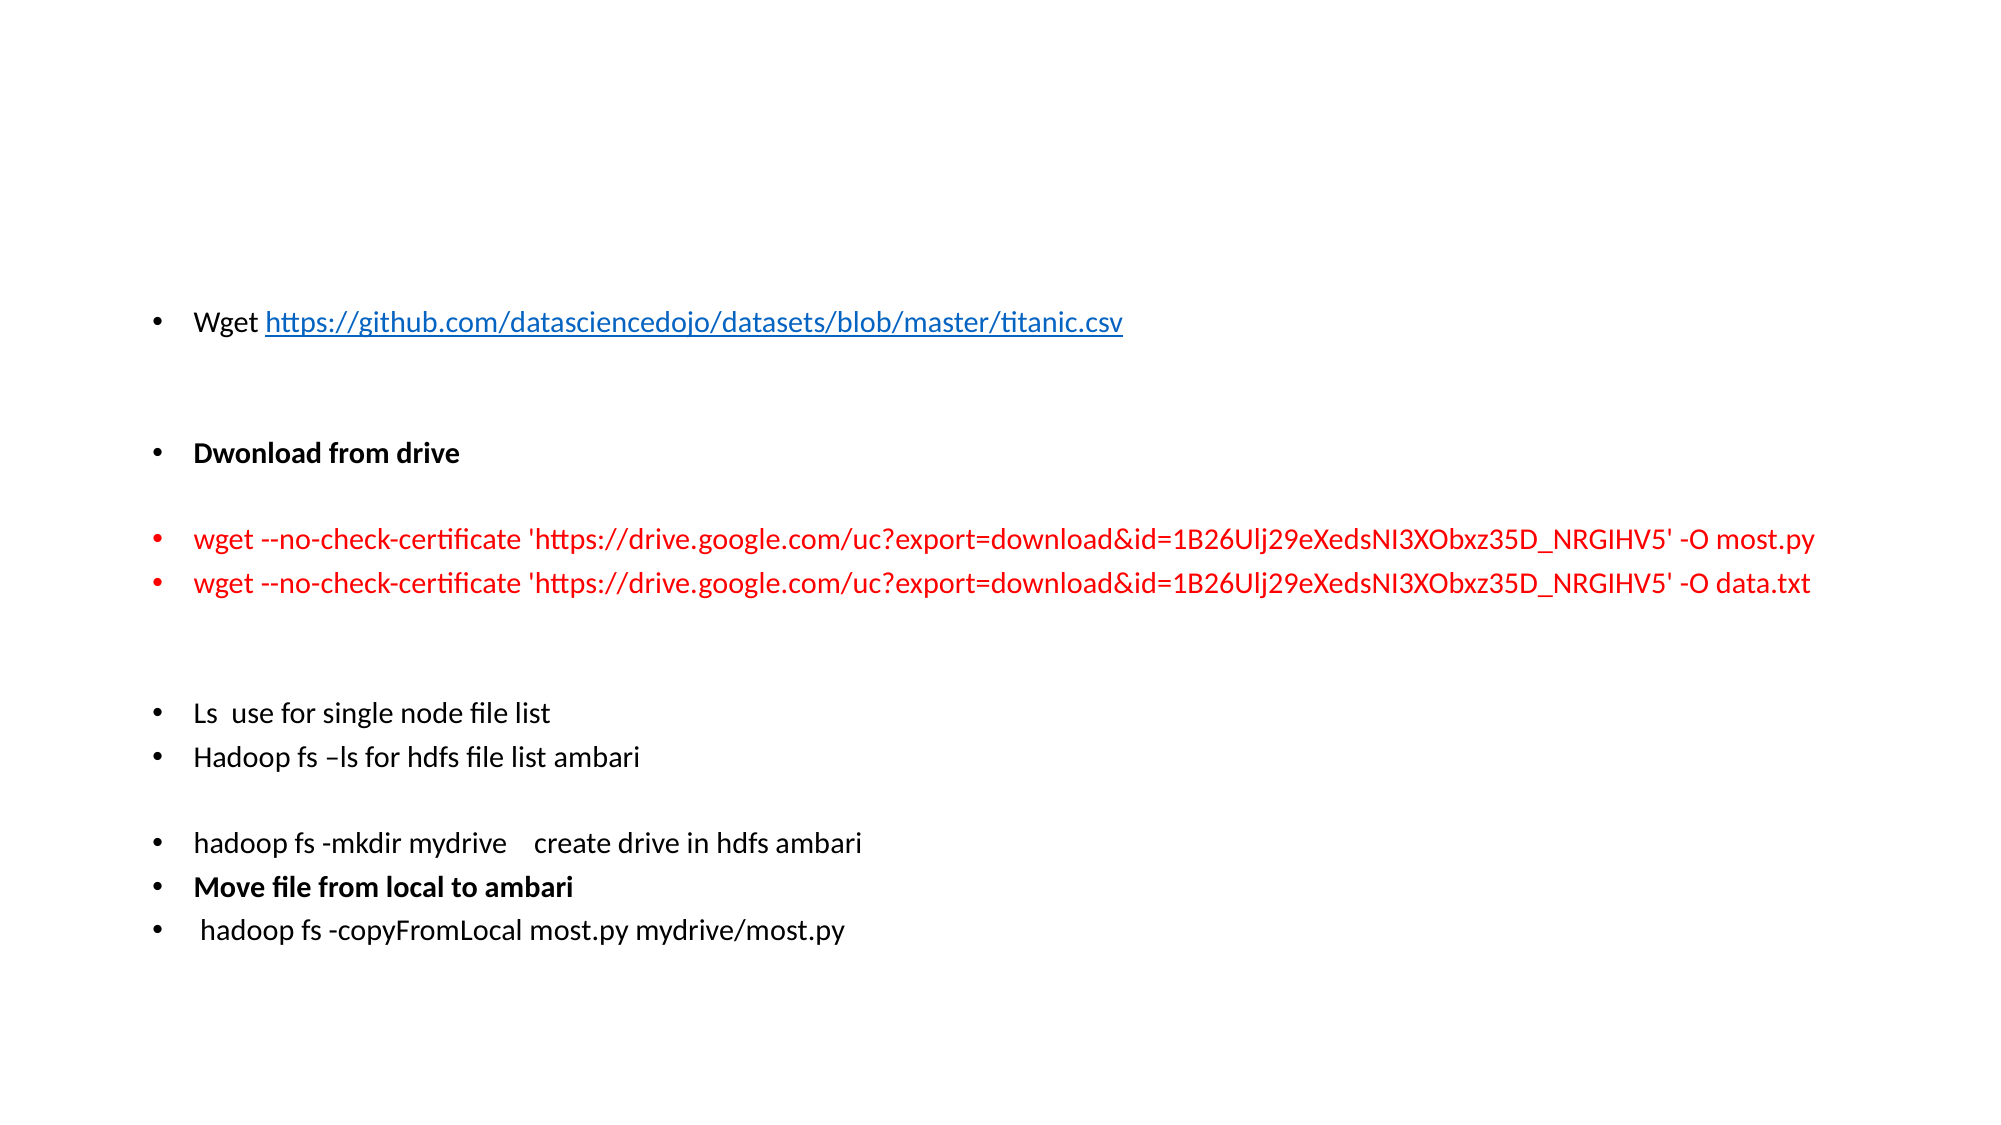

#
Wget https://github.com/datasciencedojo/datasets/blob/master/titanic.csv

Dwonload from drive

wget --no-check-certificate 'https://drive.google.com/uc?export=download&id=1B26Ulj29eXedsNI3XObxz35D_NRGIHV5' -O most.py
wget --no-check-certificate 'https://drive.google.com/uc?export=download&id=1B26Ulj29eXedsNI3XObxz35D_NRGIHV5' -O data.txt

Ls  use for single node file list
Hadoop fs –ls for hdfs file list ambari

hadoop fs -mkdir mydrive    create drive in hdfs ambari
Move file from local to ambari
 hadoop fs -copyFromLocal most.py mydrive/most.py